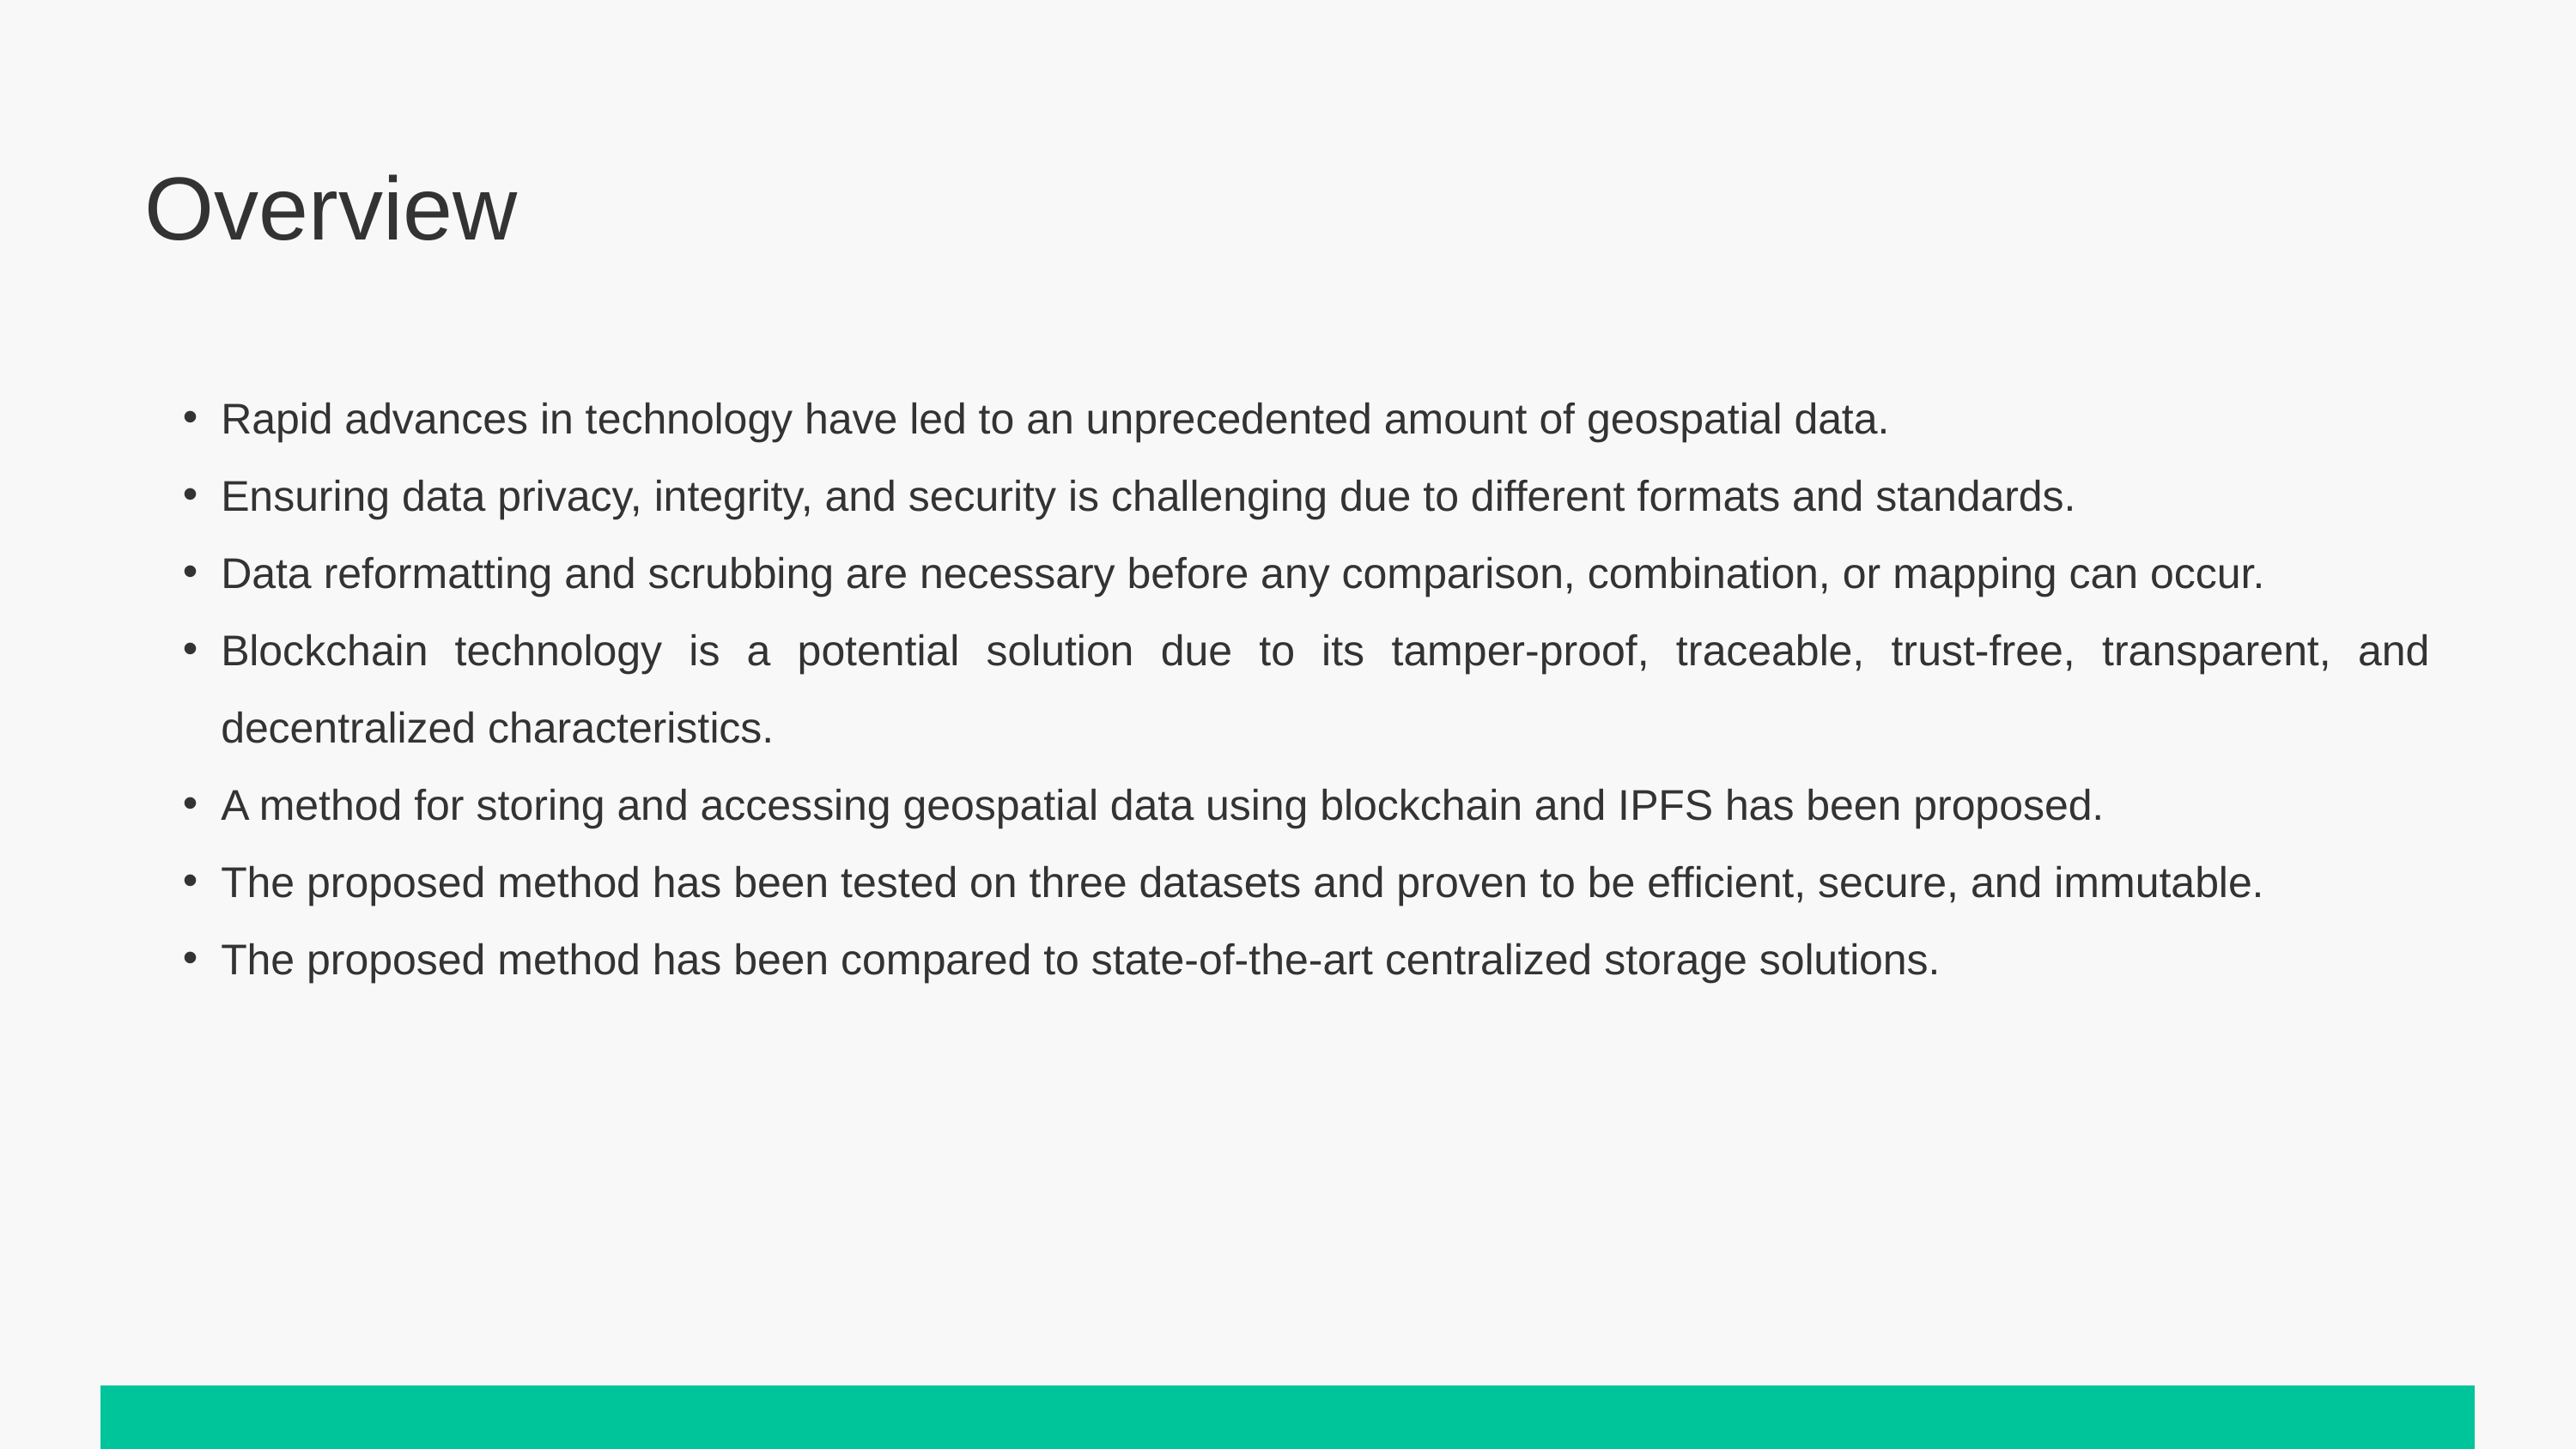

Overview
Rapid advances in technology have led to an unprecedented amount of geospatial data.
Ensuring data privacy, integrity, and security is challenging due to different formats and standards.
Data reformatting and scrubbing are necessary before any comparison, combination, or mapping can occur.
Blockchain technology is a potential solution due to its tamper-proof, traceable, trust-free, transparent, and decentralized characteristics.
A method for storing and accessing geospatial data using blockchain and IPFS has been proposed.
The proposed method has been tested on three datasets and proven to be efficient, secure, and immutable.
The proposed method has been compared to state-of-the-art centralized storage solutions.